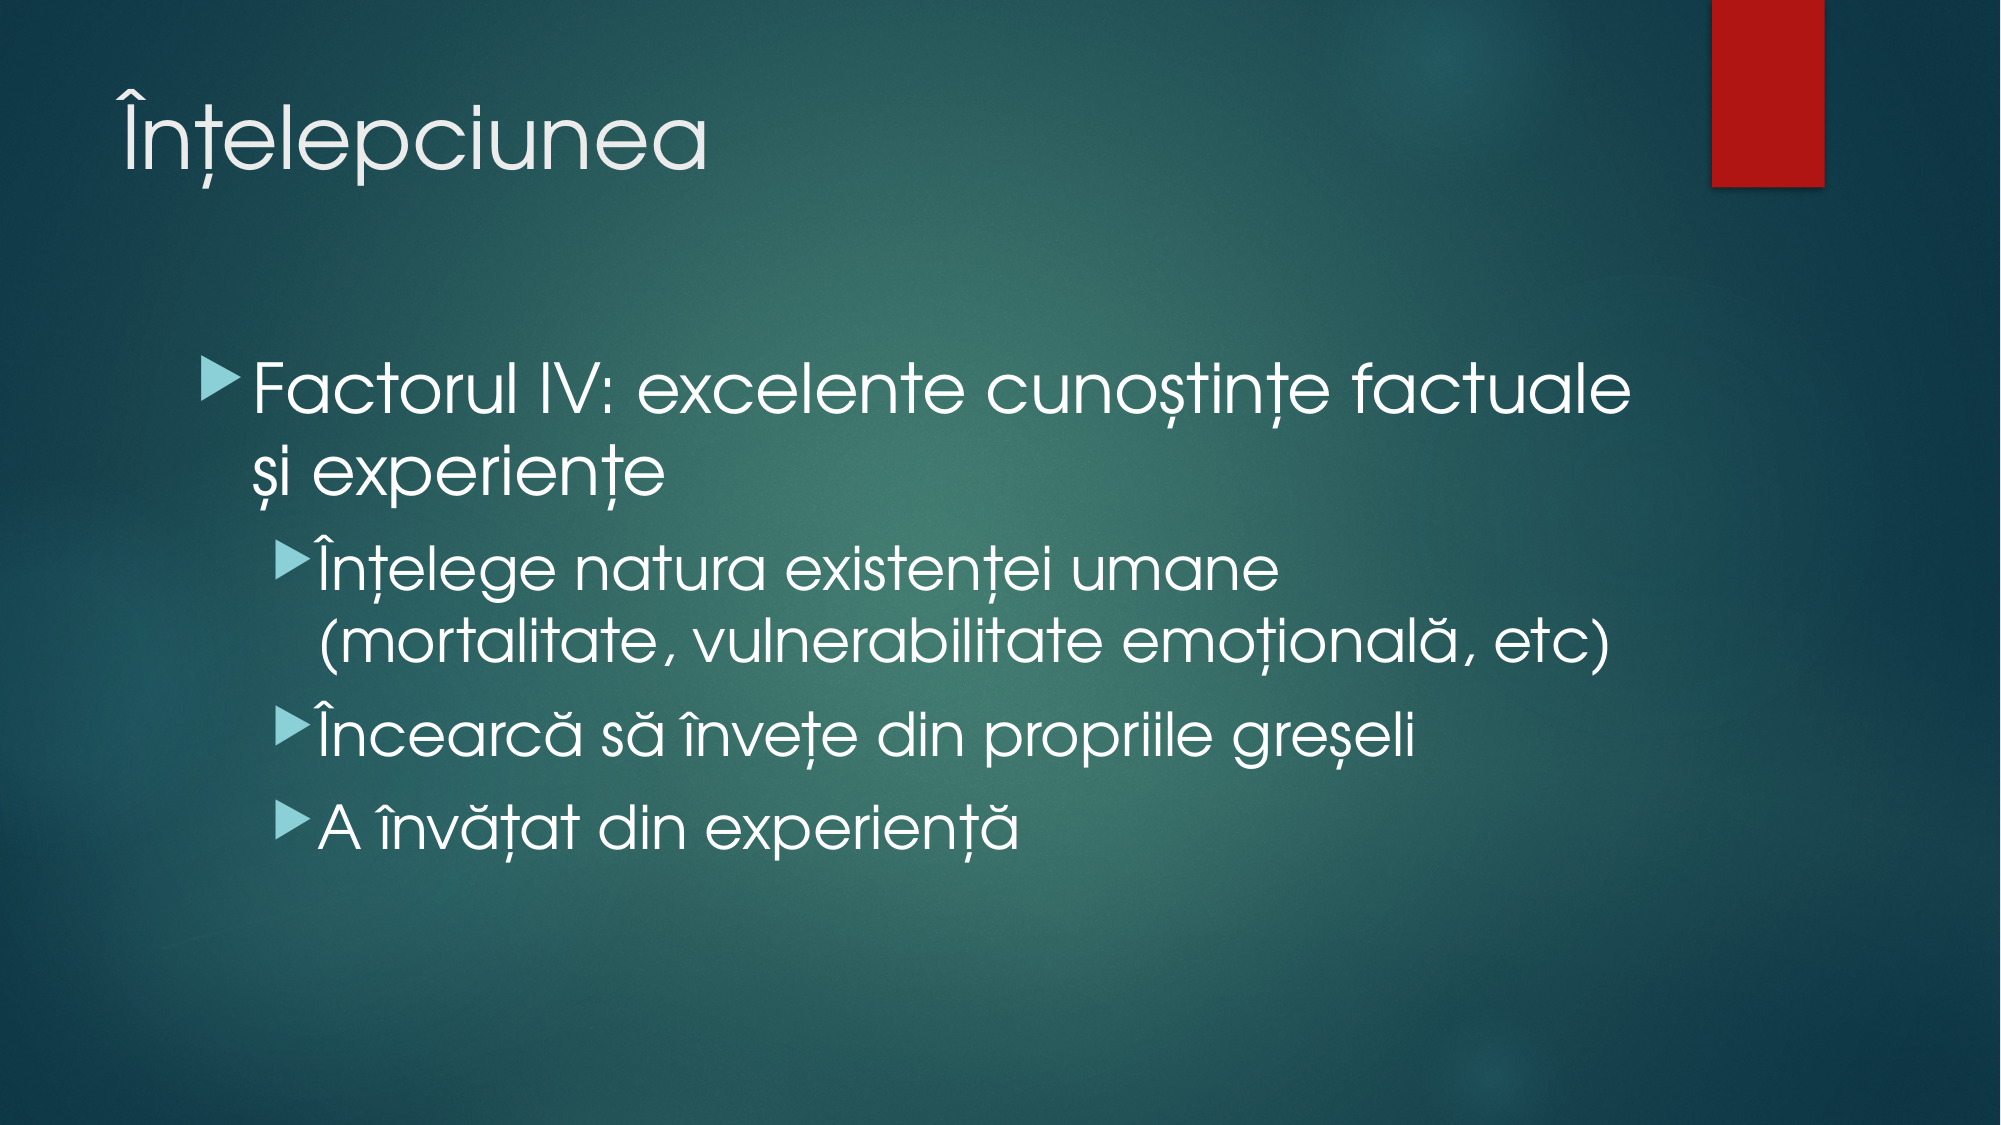

# Înţelepciunea
Factorul IV: excelente cunoştinţe factuale şi experienţe
Înţelege natura existenţei umane (mortalitate, vulnerabilitate emoţională, etc)
Încearcă să înveţe din propriile greşeli
A învăţat din experienţă